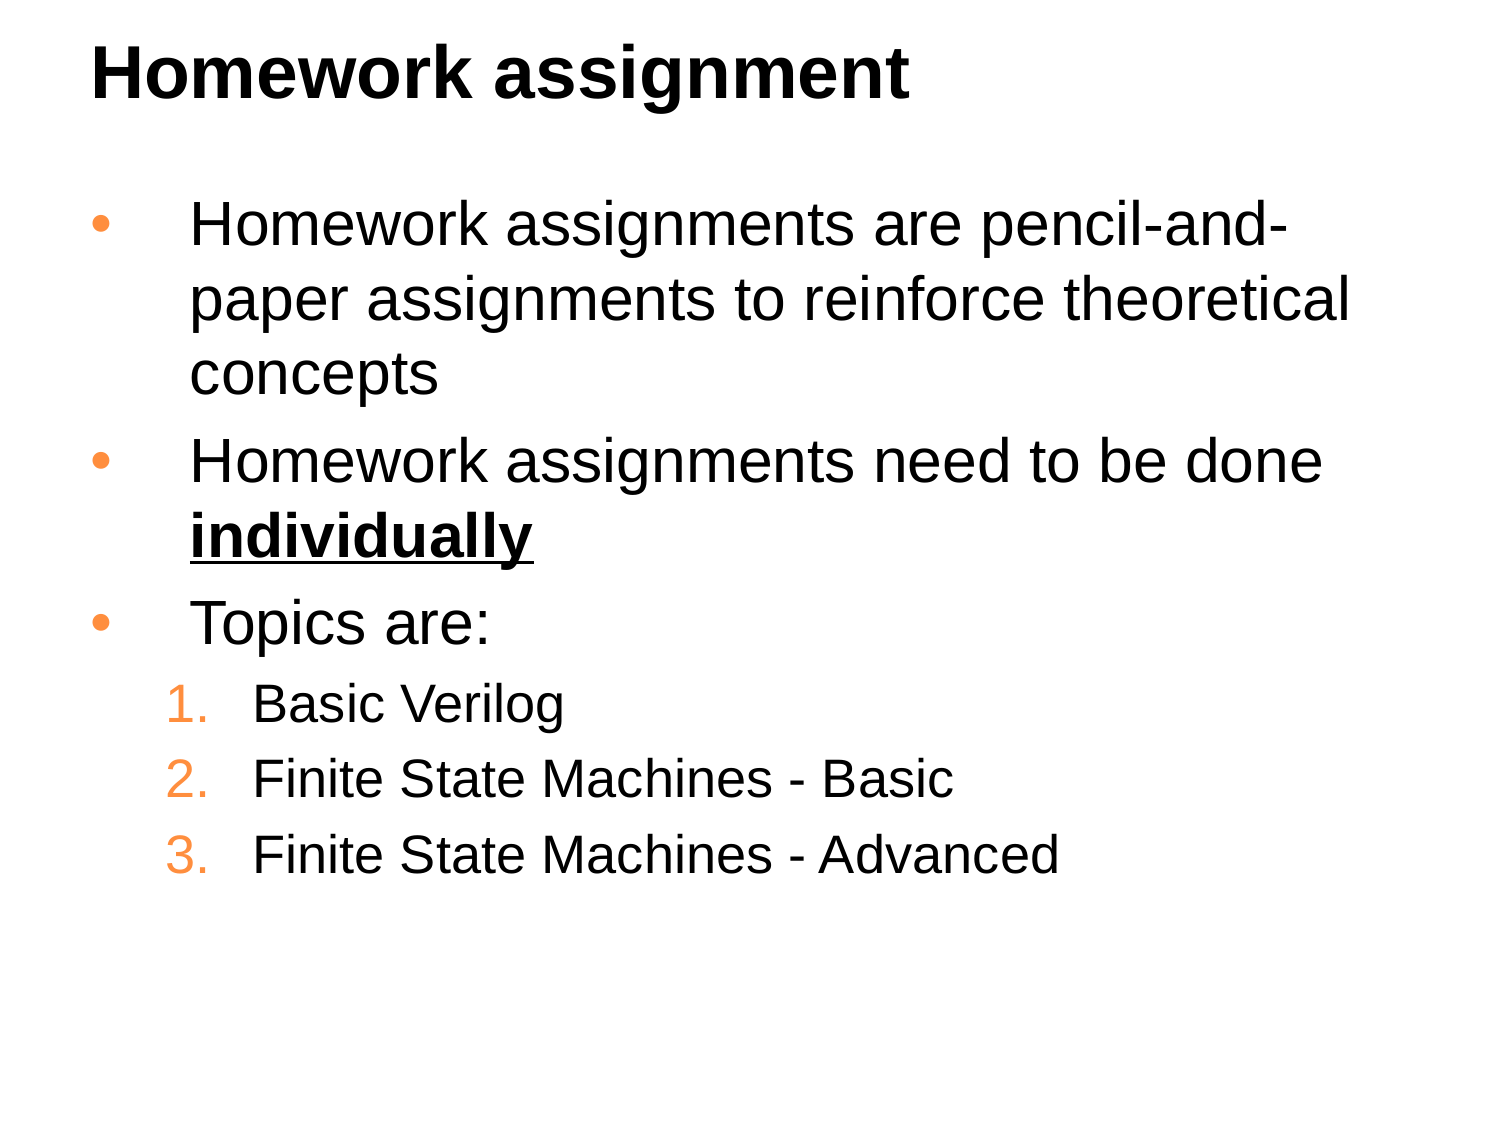

# Homework assignment
Homework assignments are pencil-and-paper assignments to reinforce theoretical concepts
Homework assignments need to be done individually
Topics are:
Basic Verilog
Finite State Machines - Basic
Finite State Machines - Advanced